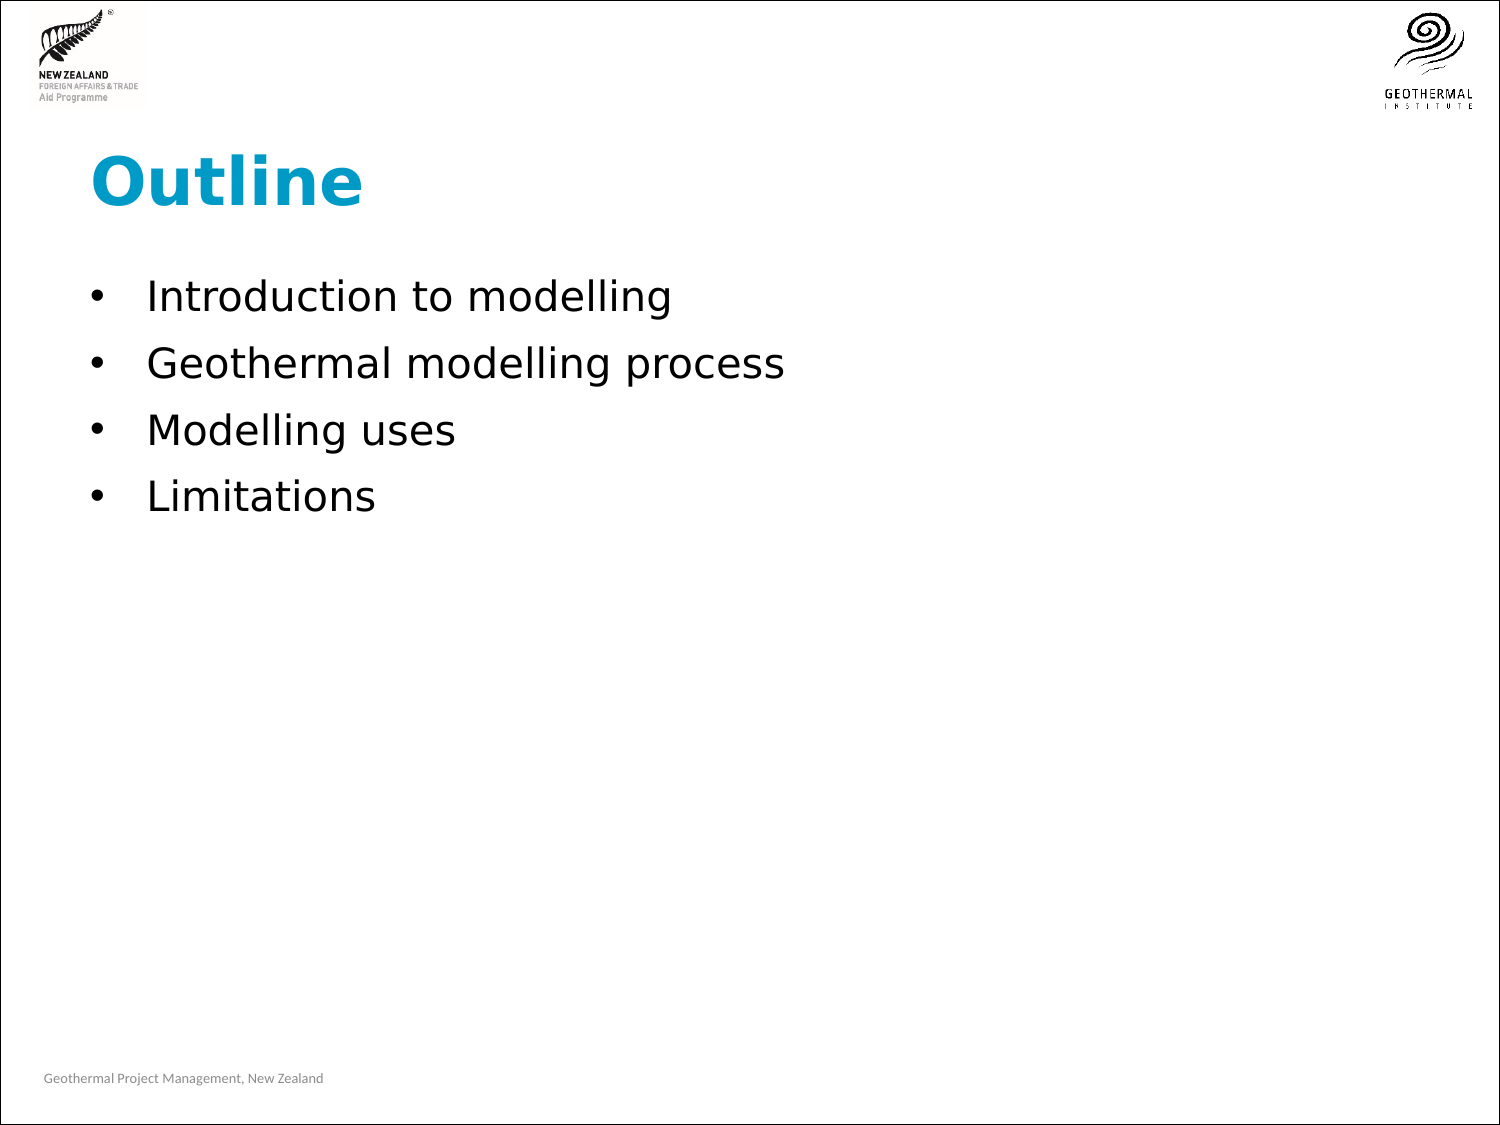

# Outline
Introduction to modelling
Geothermal modelling process
Modelling uses
Limitations